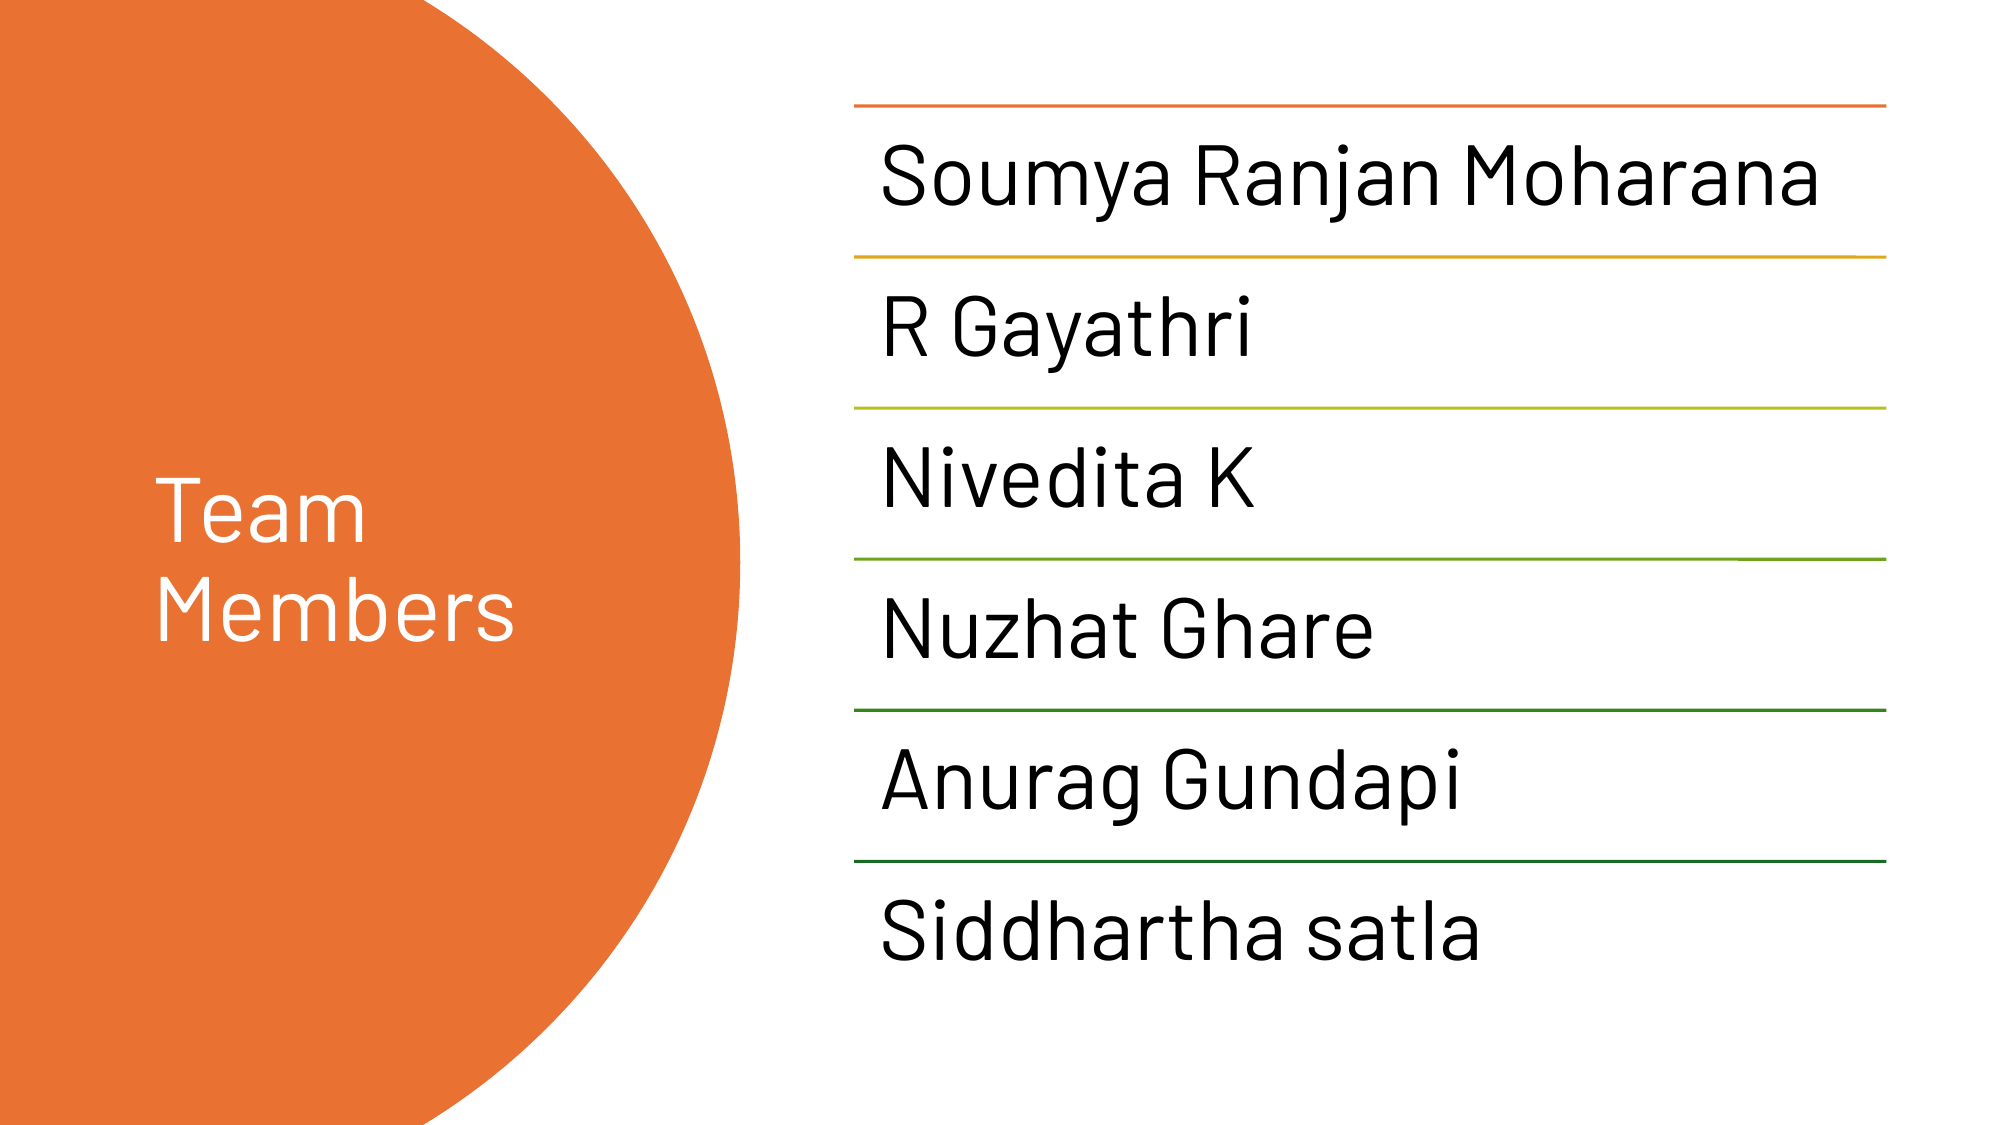

Soumya Ranjan Moharana
R Gayathri
Nivedita K
Nuzhat Ghare
Anurag Gundapi
Siddhartha satla
# Team Members